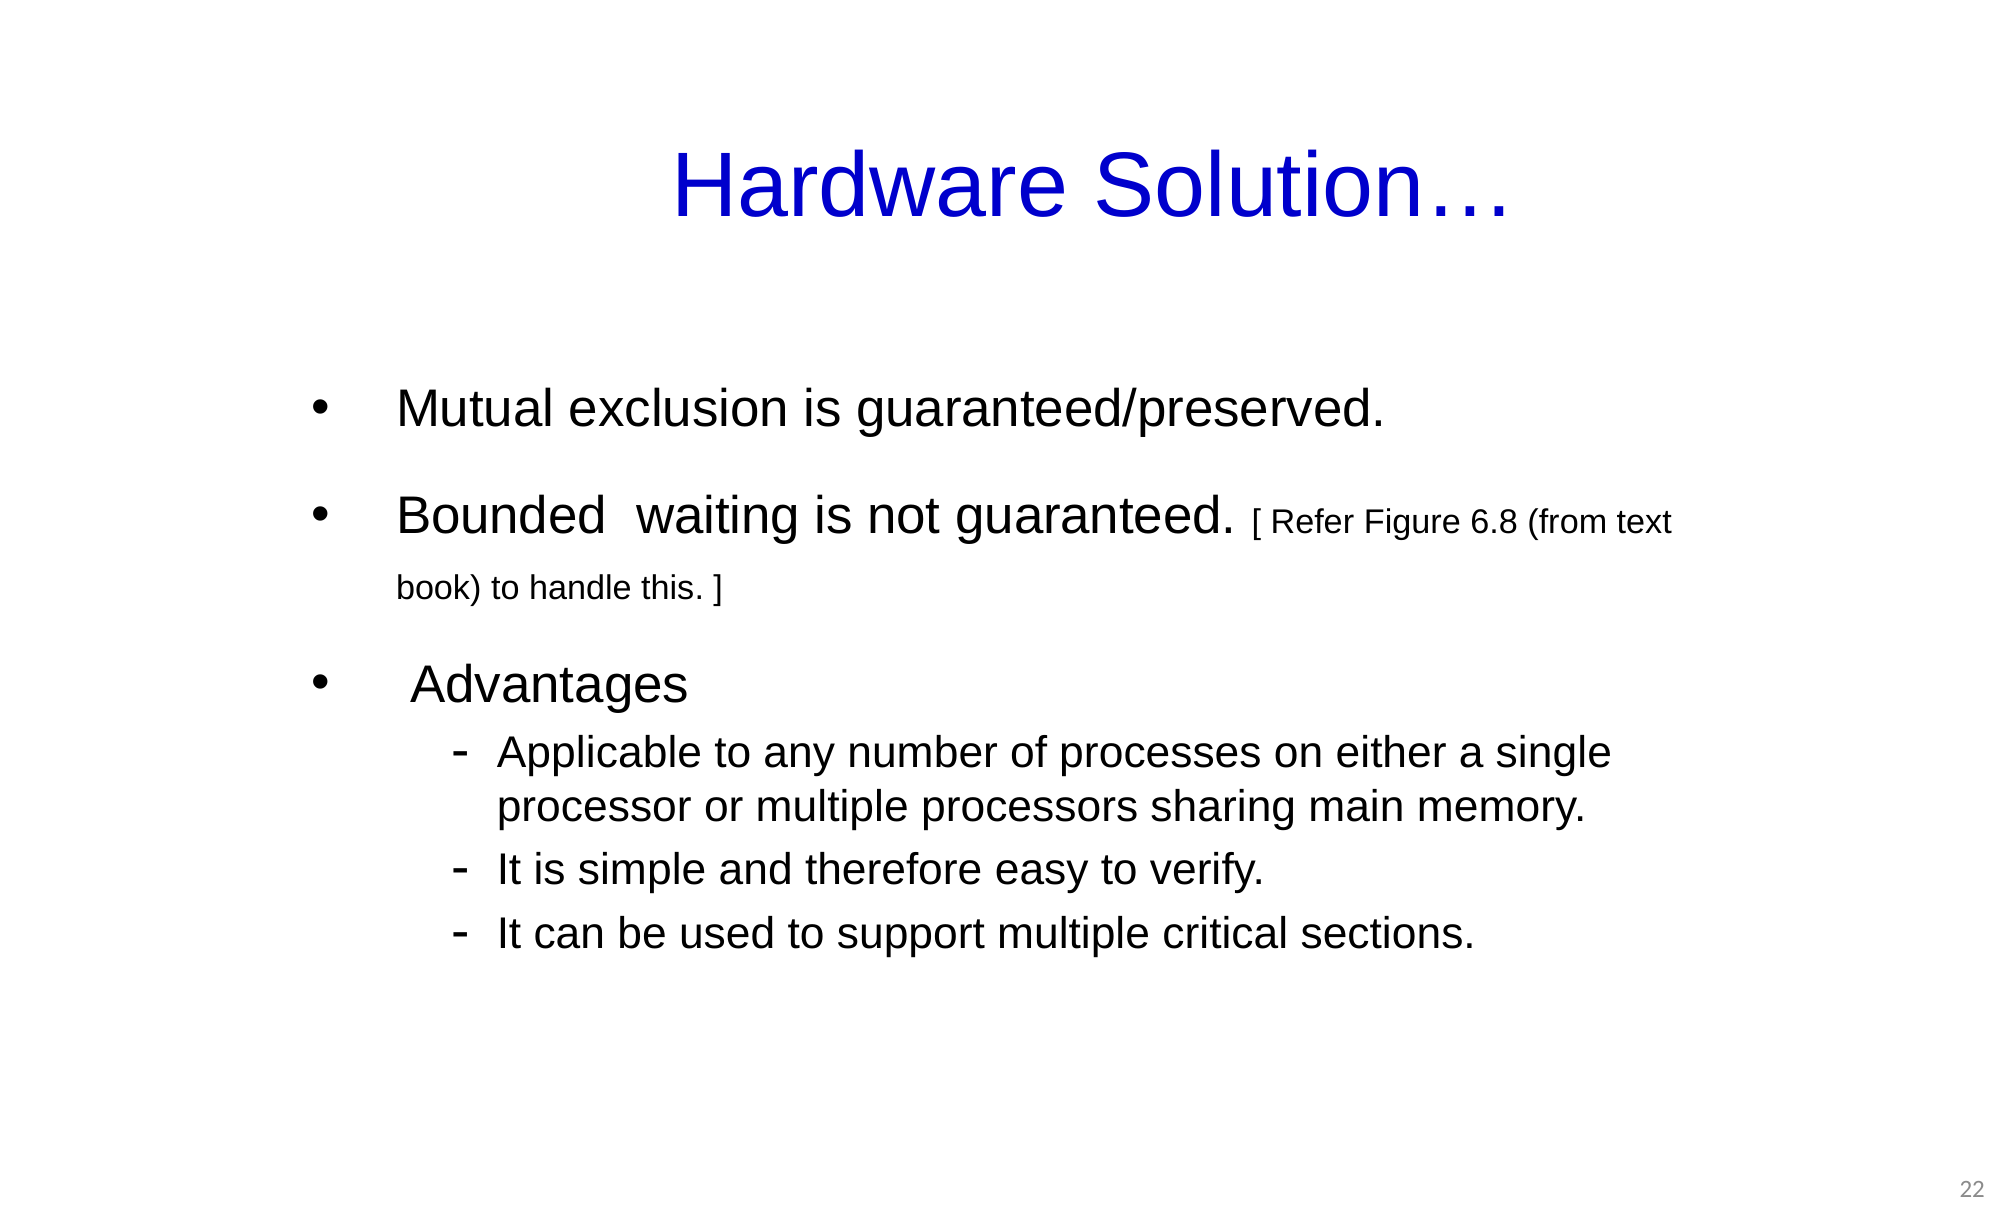

# Hardware Solution…
Mutual exclusion is guaranteed/preserved.
Bounded  waiting is not guaranteed. [ Refer Figure 6.8 (from text book) to handle this. ]
 Advantages
Applicable to any number of processes on either a single processor or multiple processors sharing main memory.
It is simple and therefore easy to verify.
It can be used to support multiple critical sections.
22